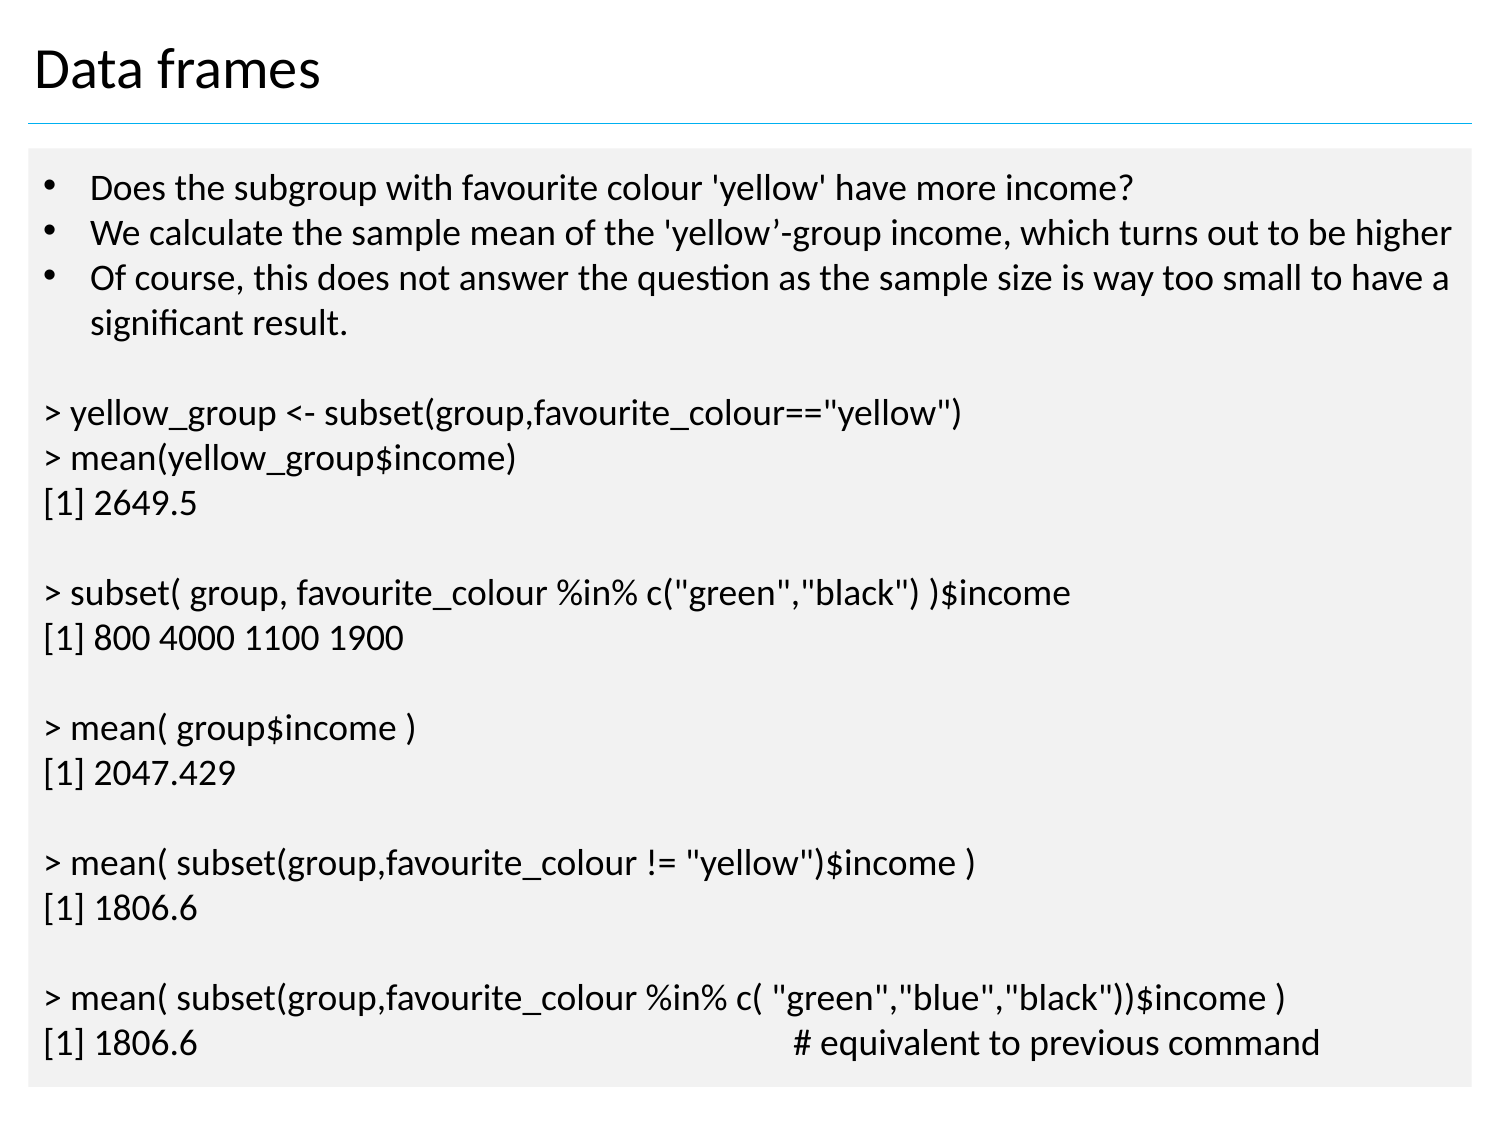

Data frames

Does the subgroup with favourite colour 'yellow' have more income?
We calculate the sample mean of the 'yellow’-group income, which turns out to be higher
Of course, this does not answer the question as the sample size is way too small to have a significant result.

> yellow_group <- subset(group,favourite_colour=="yellow")
> mean(yellow_group$income)
[1] 2649.5

> subset( group, favourite_colour %in% c("green","black") )$income
[1] 800 4000 1100 1900

> mean( group$income )
[1] 2047.429

> mean( subset(group,favourite_colour != "yellow")$income )
[1] 1806.6

> mean( subset(group,favourite_colour %in% c( "green","blue","black"))$income )
[1] 1806.6 				# equivalent to previous command